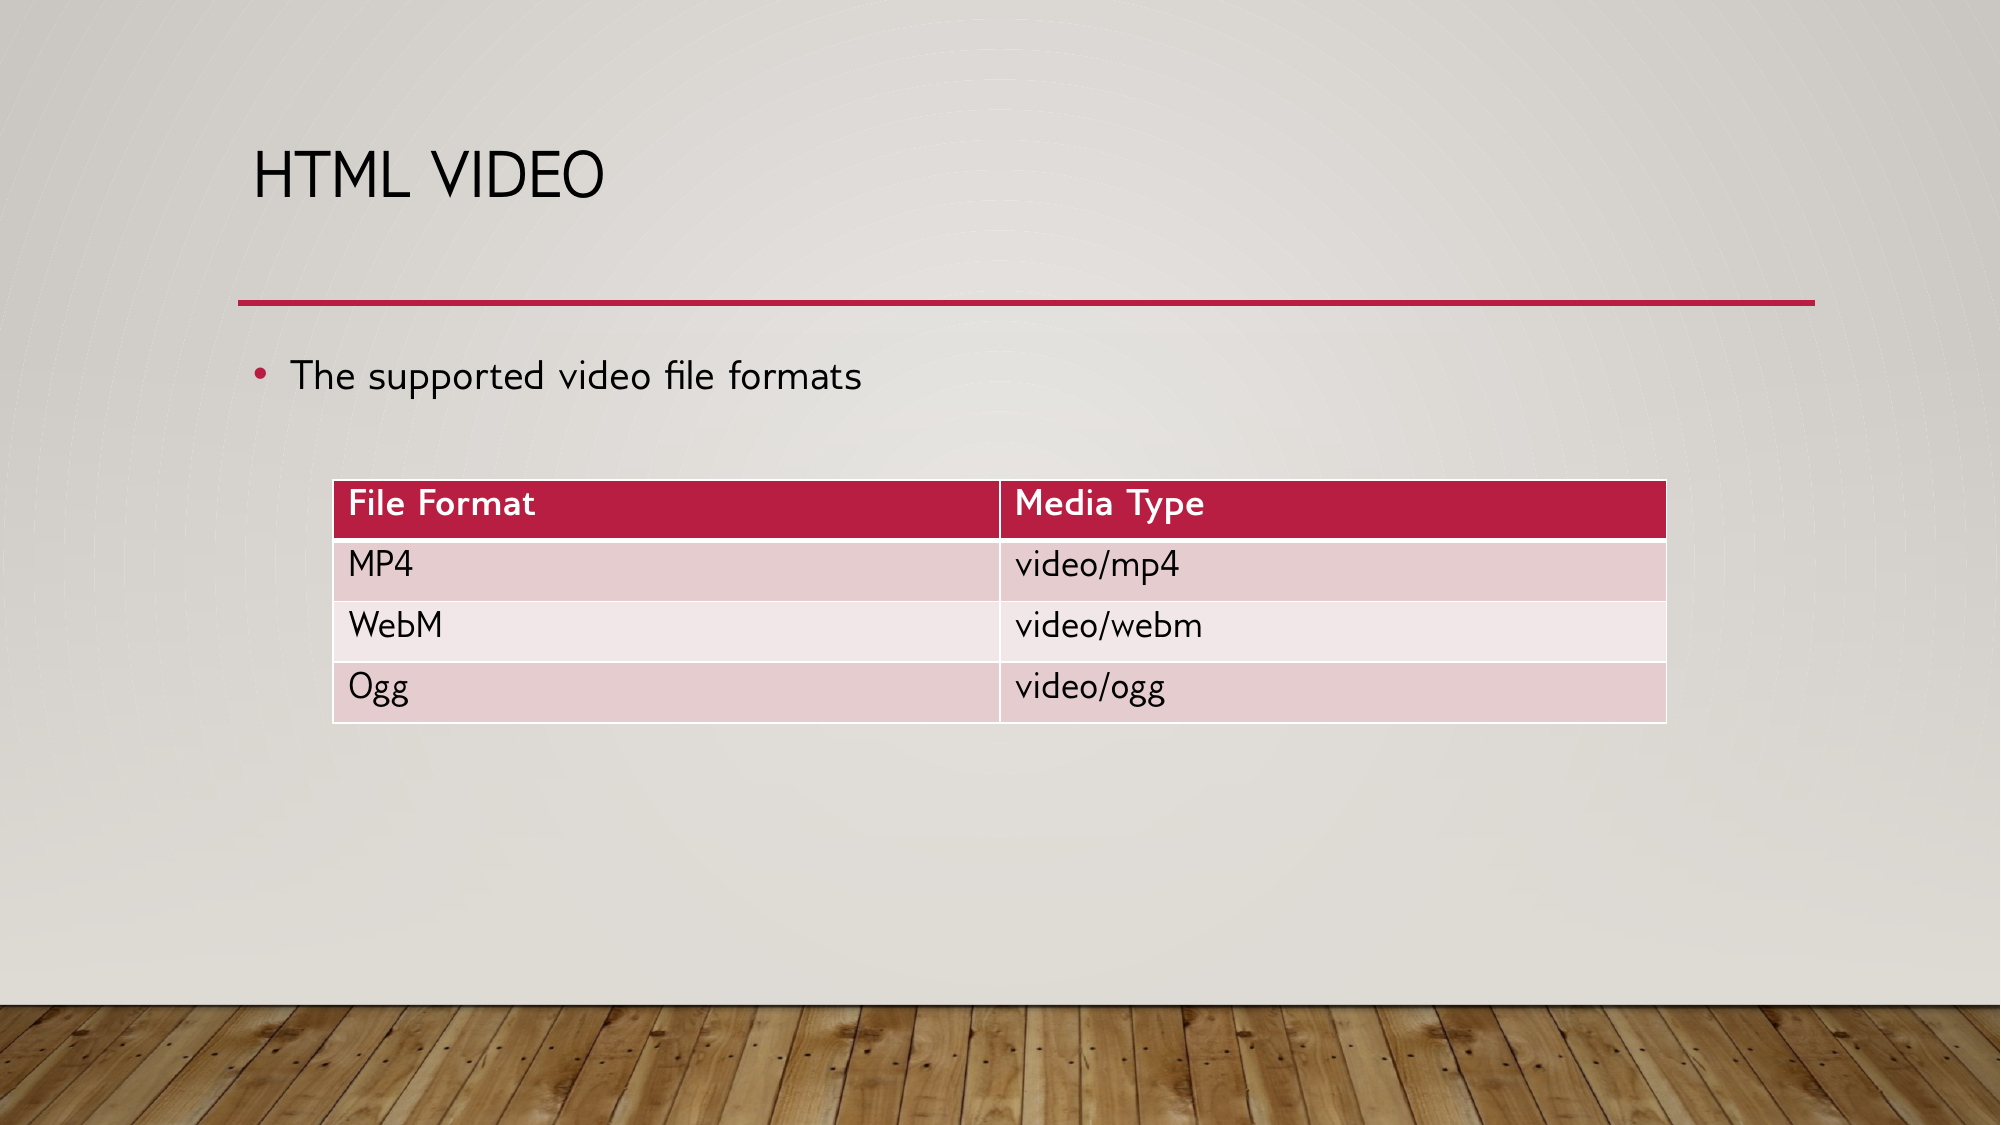

# Html video
The supported video file formats

| File Format | Media Type |
| --- | --- |
| MP4 | video/mp4 |
| WebM | video/webm |
| Ogg | video/ogg |